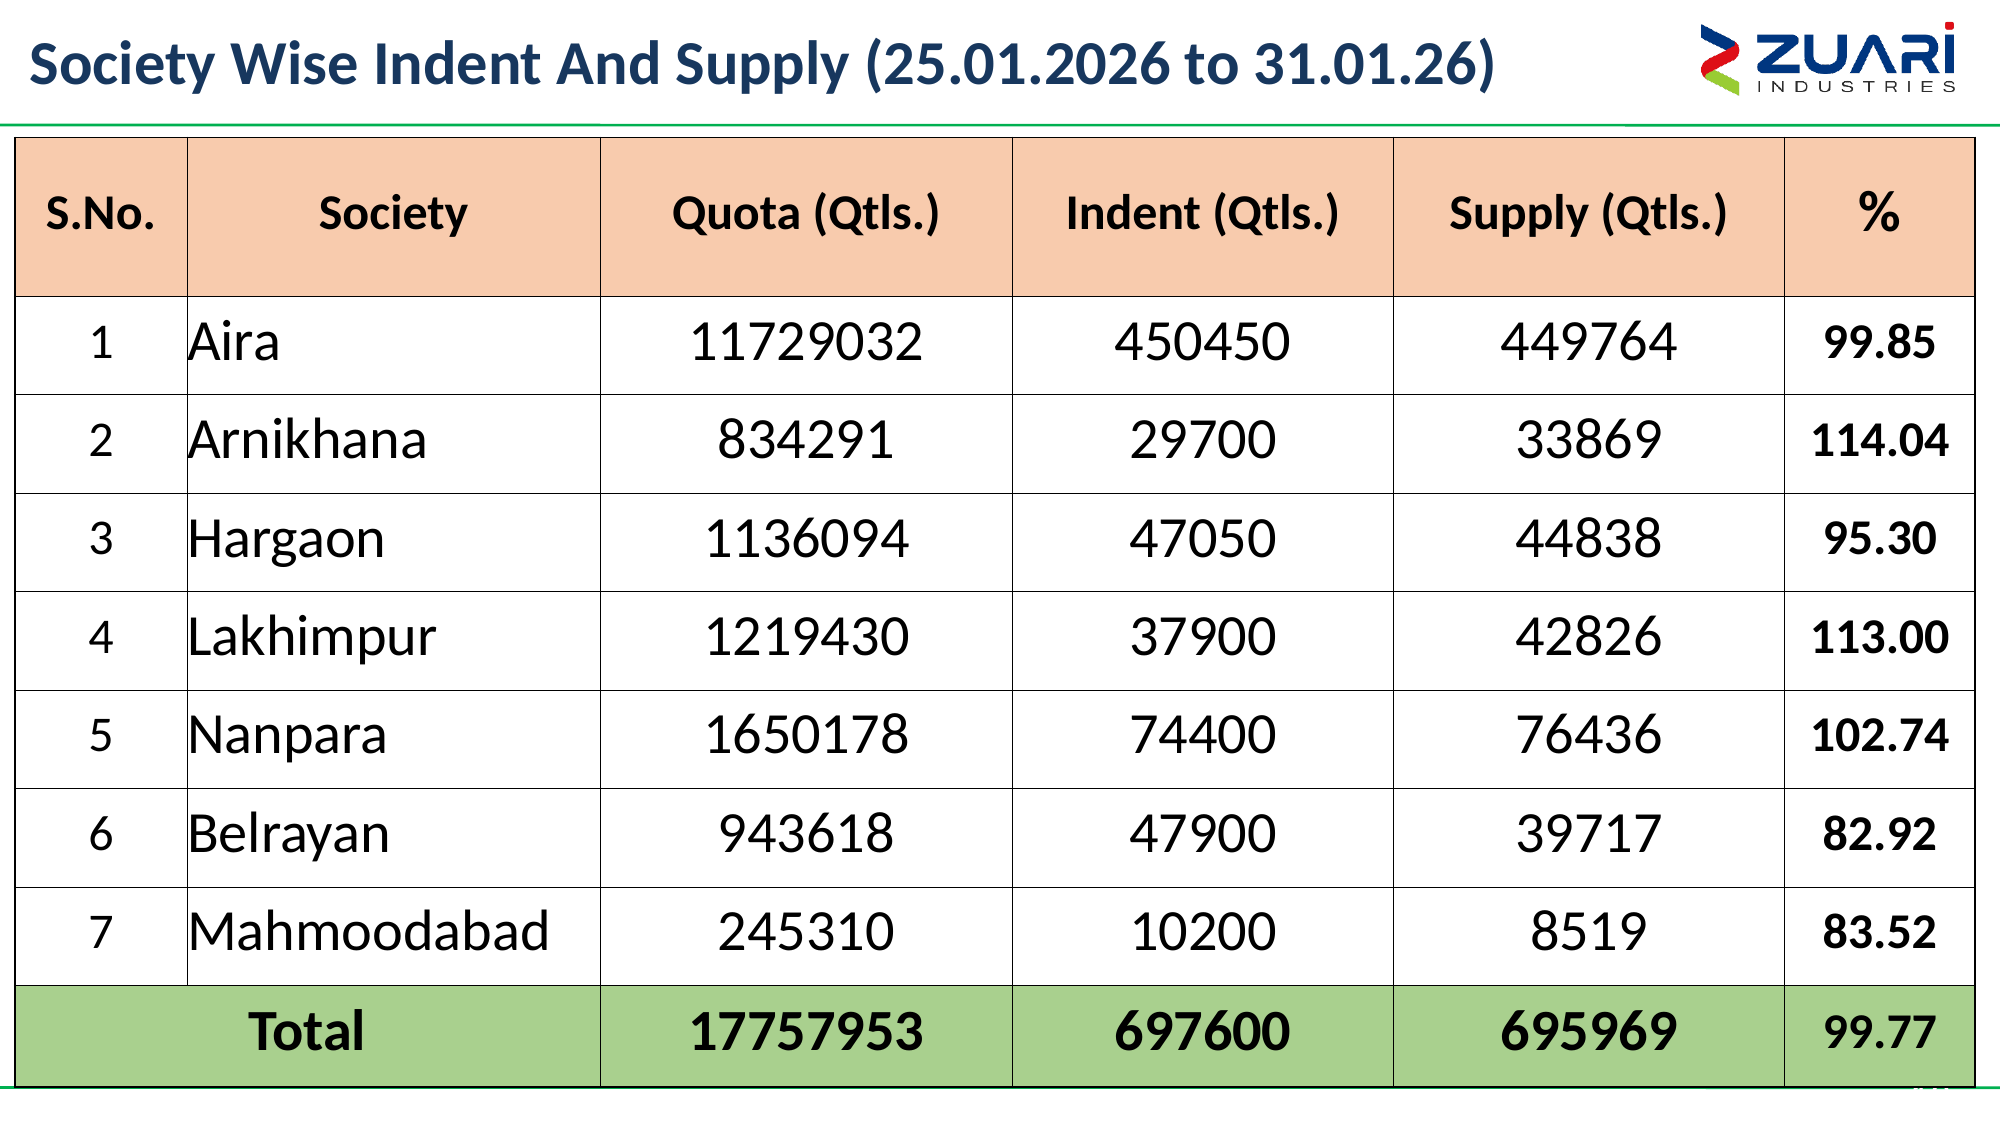

# Society Wise Indent And Supply (25.01.2026 to 31.01.26)
| S.No. | Society | Quota (Qtls.) | Indent (Qtls.) | Supply (Qtls.) | % |
| --- | --- | --- | --- | --- | --- |
| 1 | Aira | 11729032 | 450450 | 449764 | 99.85 |
| 2 | Arnikhana | 834291 | 29700 | 33869 | 114.04 |
| 3 | Hargaon | 1136094 | 47050 | 44838 | 95.30 |
| 4 | Lakhimpur | 1219430 | 37900 | 42826 | 113.00 |
| 5 | Nanpara | 1650178 | 74400 | 76436 | 102.74 |
| 6 | Belrayan | 943618 | 47900 | 39717 | 82.92 |
| 7 | Mahmoodabad | 245310 | 10200 | 8519 | 83.52 |
| Total |  | 17757953 | 697600 | 695969 | 99.77 |
19